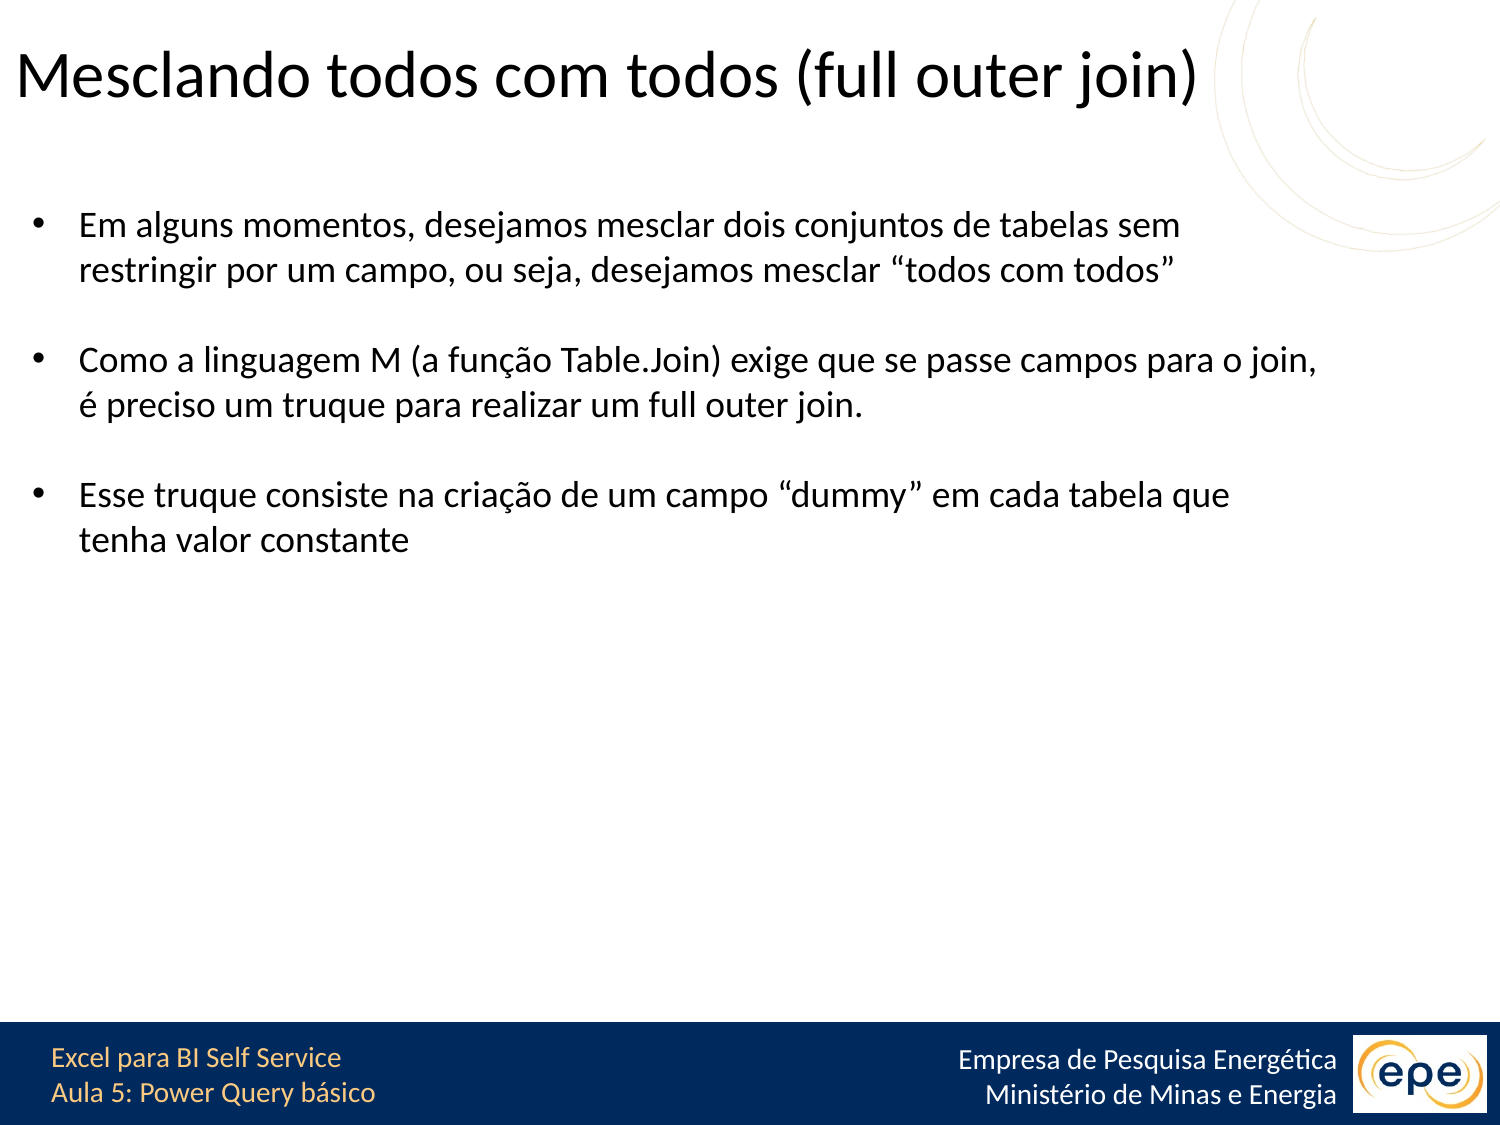

# Mesclando todos com todos (full outer join)
Em alguns momentos, desejamos mesclar dois conjuntos de tabelas sem restringir por um campo, ou seja, desejamos mesclar “todos com todos”

Como a linguagem M (a função Table.Join) exige que se passe campos para o join, é preciso um truque para realizar um full outer join.

Esse truque consiste na criação de um campo “dummy” em cada tabela que tenha valor constante